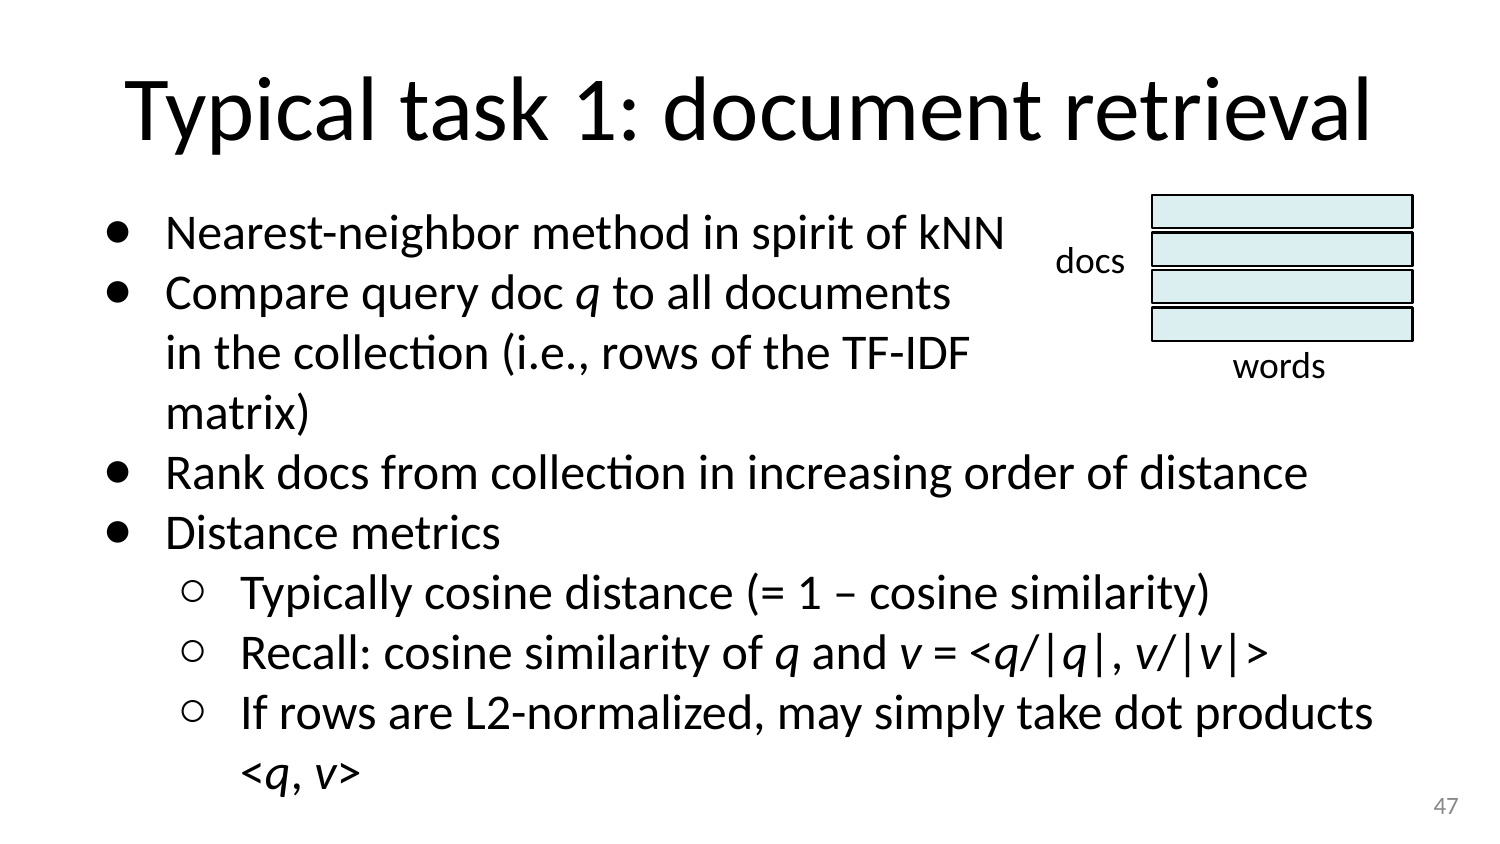

# Typical task 1: document retrieval
Nearest-neighbor method in spirit of kNN
Compare query doc q to all documents
in the collection (i.e., rows of the TF-IDF
matrix)
Rank docs from collection in increasing order of distance
Distance metrics
Typically cosine distance (= 1 – cosine similarity)
Recall: cosine similarity of q and v = <q/|q|, v/|v|>
If rows are L2-normalized, may simply take dot products <q, v>

docs

words
47